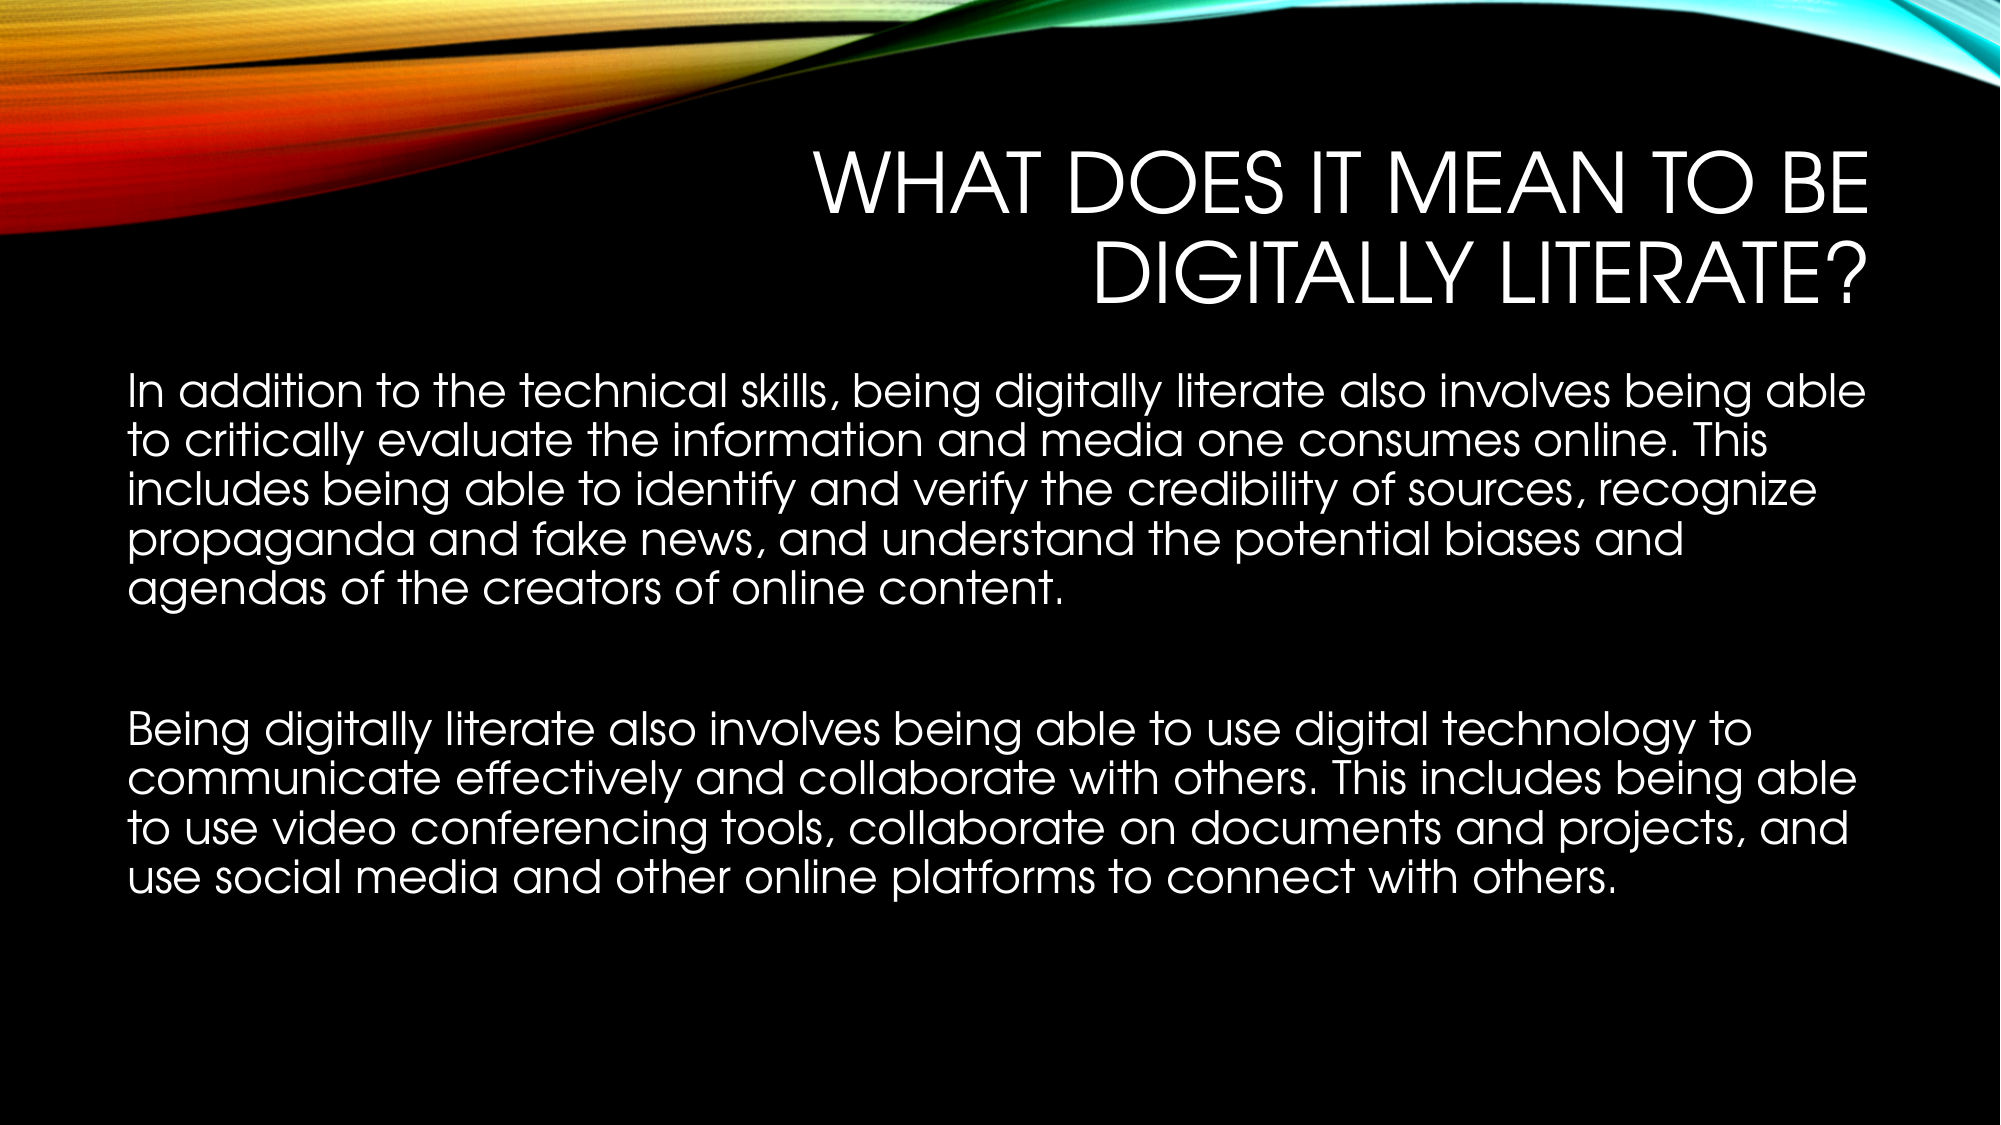

# What does it mean to be digitally literate?
In addition to the technical skills, being digitally literate also involves being able to critically evaluate the information and media one consumes online. This includes being able to identify and verify the credibility of sources, recognize propaganda and fake news, and understand the potential biases and agendas of the creators of online content.

Being digitally literate also involves being able to use digital technology to communicate effectively and collaborate with others. This includes being able to use video conferencing tools, collaborate on documents and projects, and use social media and other online platforms to connect with others.